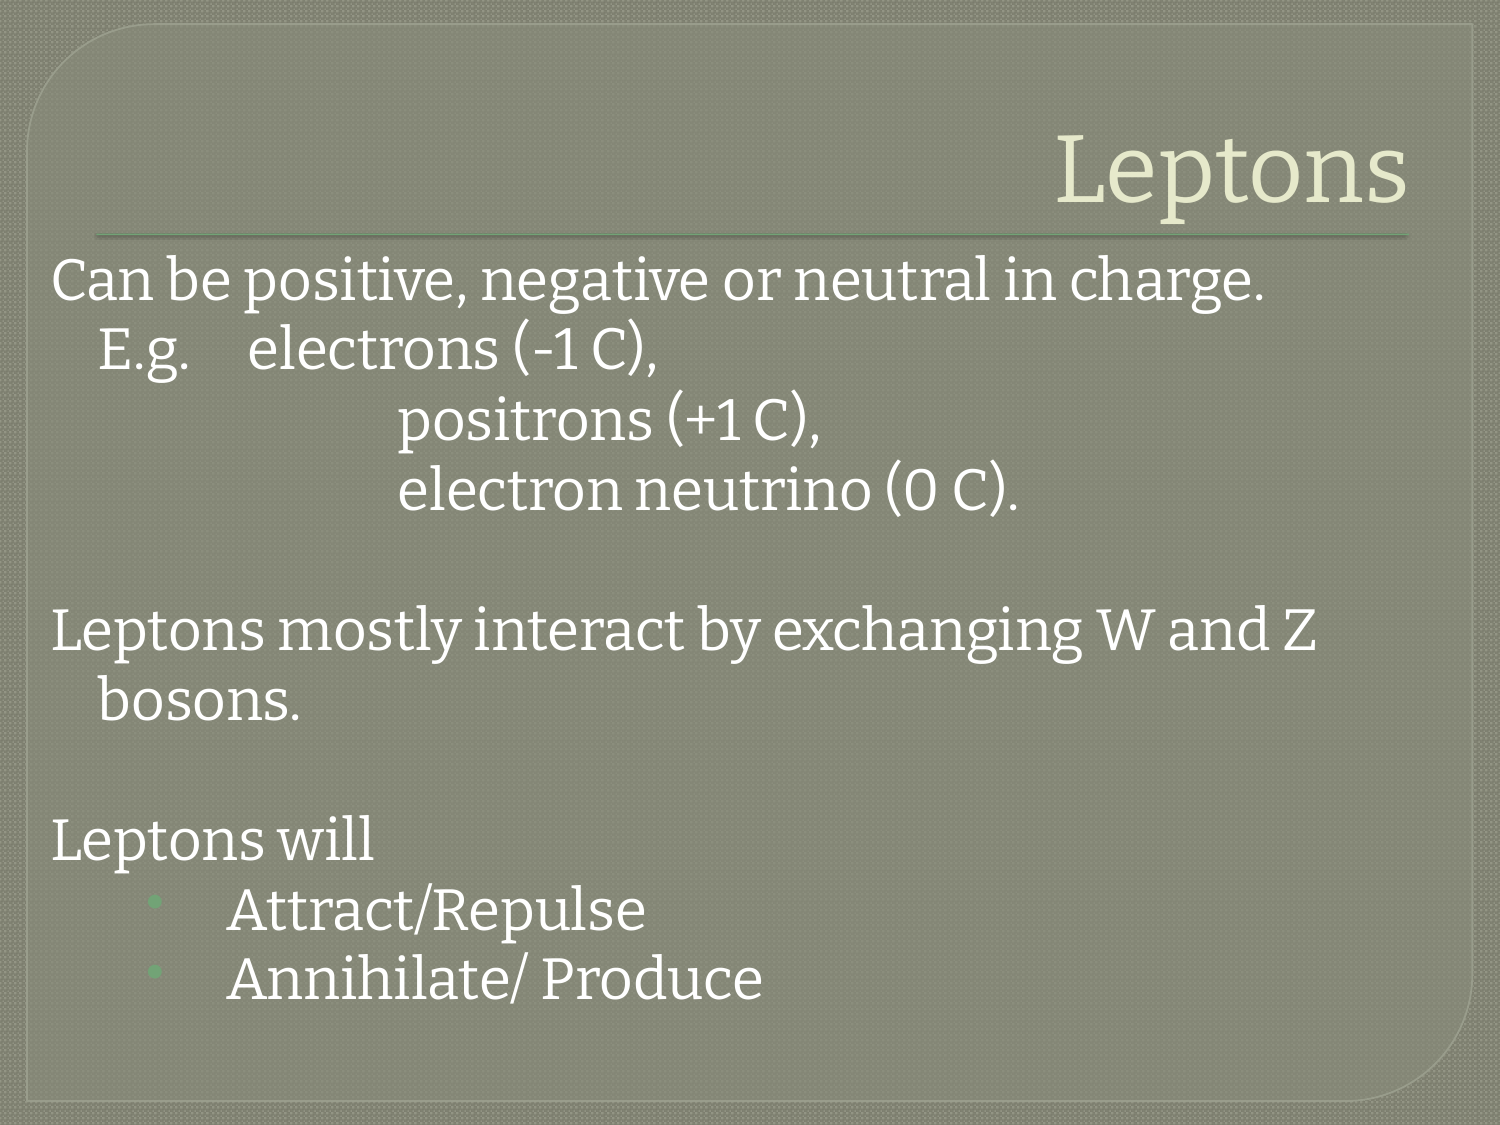

# Leptons
Can be positive, negative or neutral in charge.
	E.g. 	electrons (-1 C),
			positrons (+1 C),
			electron neutrino (0 C).

Leptons mostly interact by exchanging W and Z bosons.

Leptons will
Attract/Repulse
Annihilate/ Produce